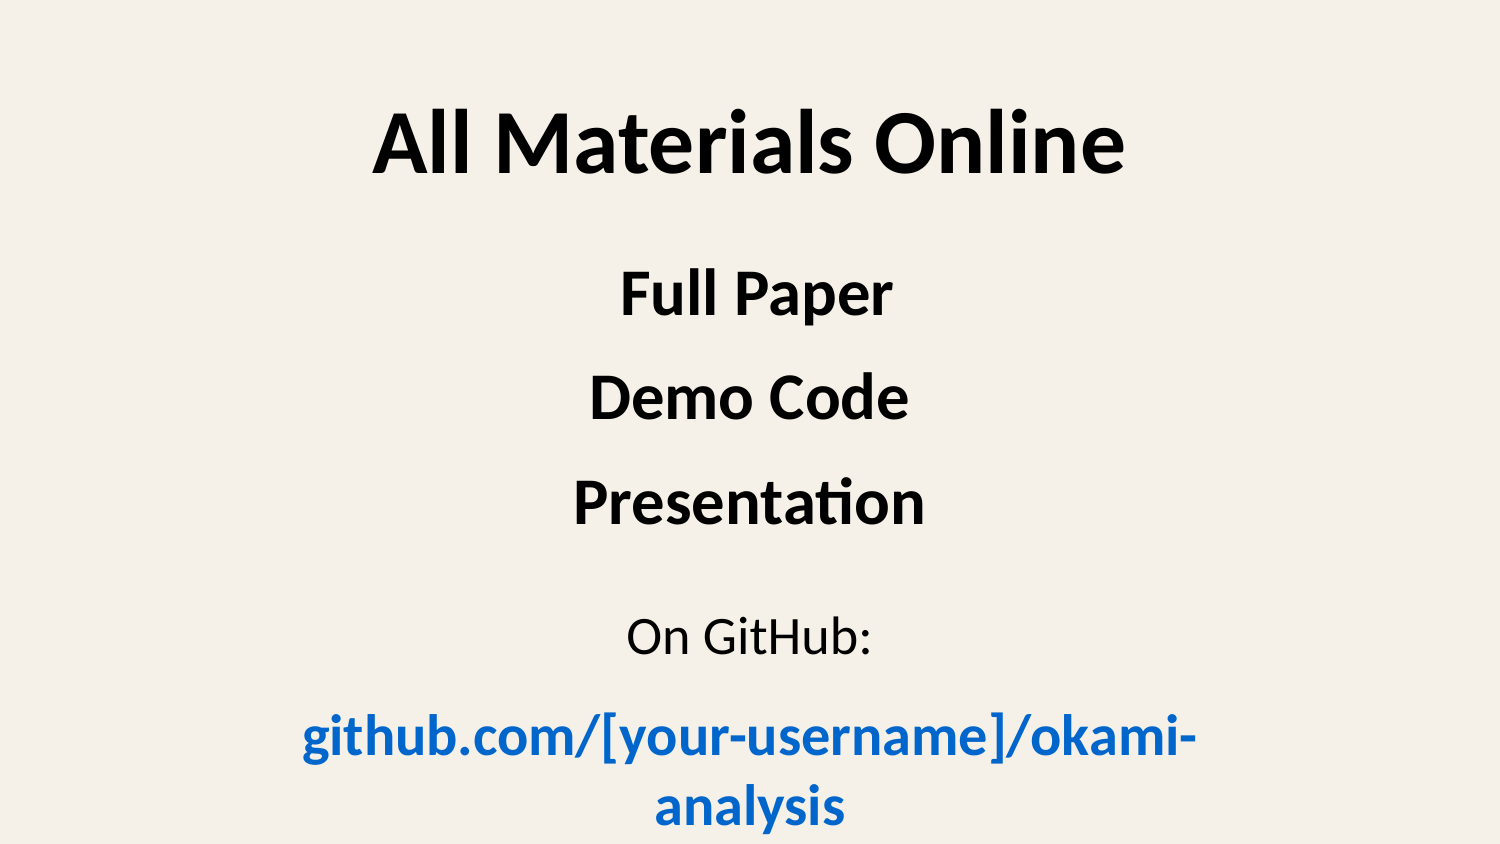

All Materials Online
 Full Paper
Demo Code
Presentation
On GitHub:
github.com/[your-username]/okami-analysis
You can download and see everything